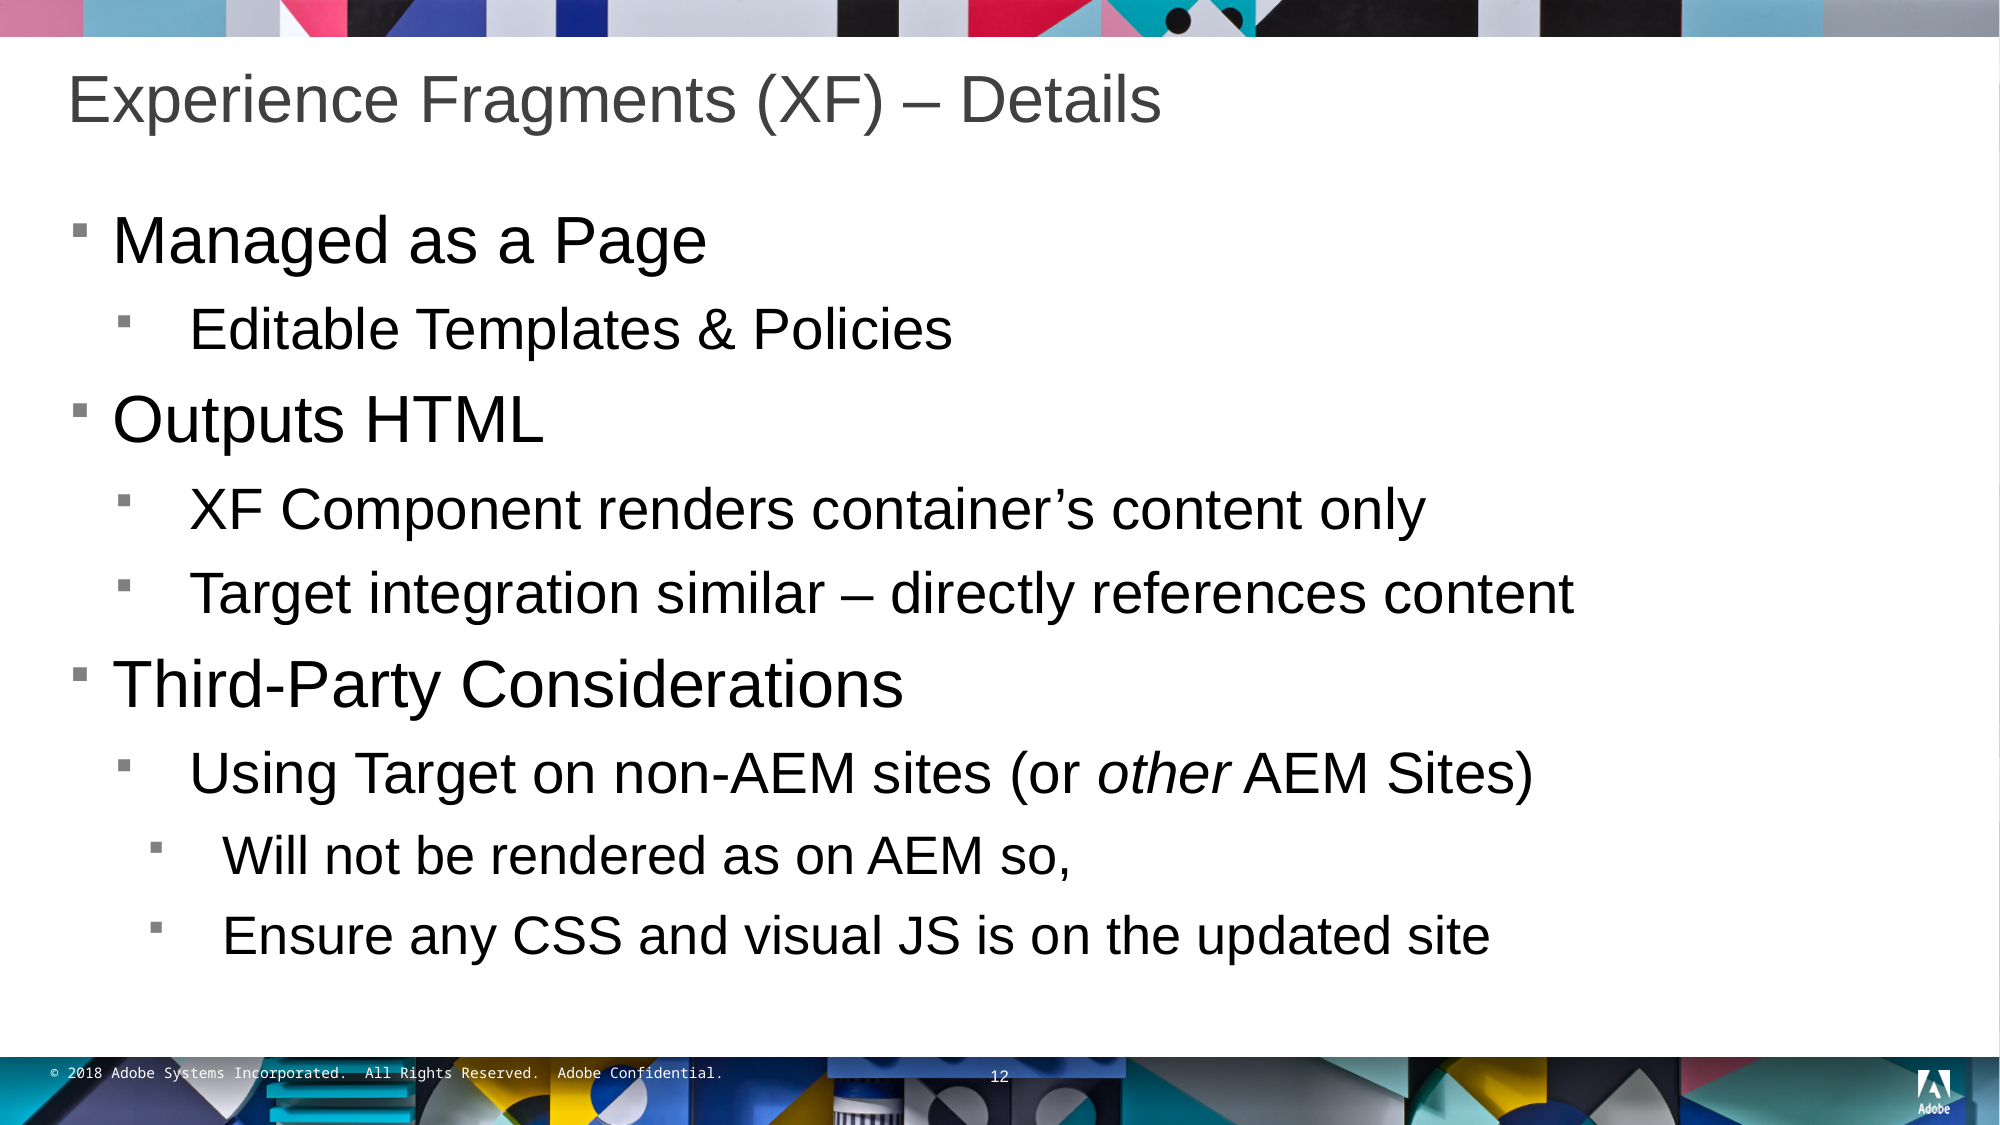

# Experience Fragments (XF) – Details
Managed as a Page
Editable Templates & Policies
Outputs HTML
XF Component renders container’s content only
Target integration similar – directly references content
Third-Party Considerations
Using Target on non-AEM sites (or other AEM Sites)
Will not be rendered as on AEM so,
Ensure any CSS and visual JS is on the updated site

12